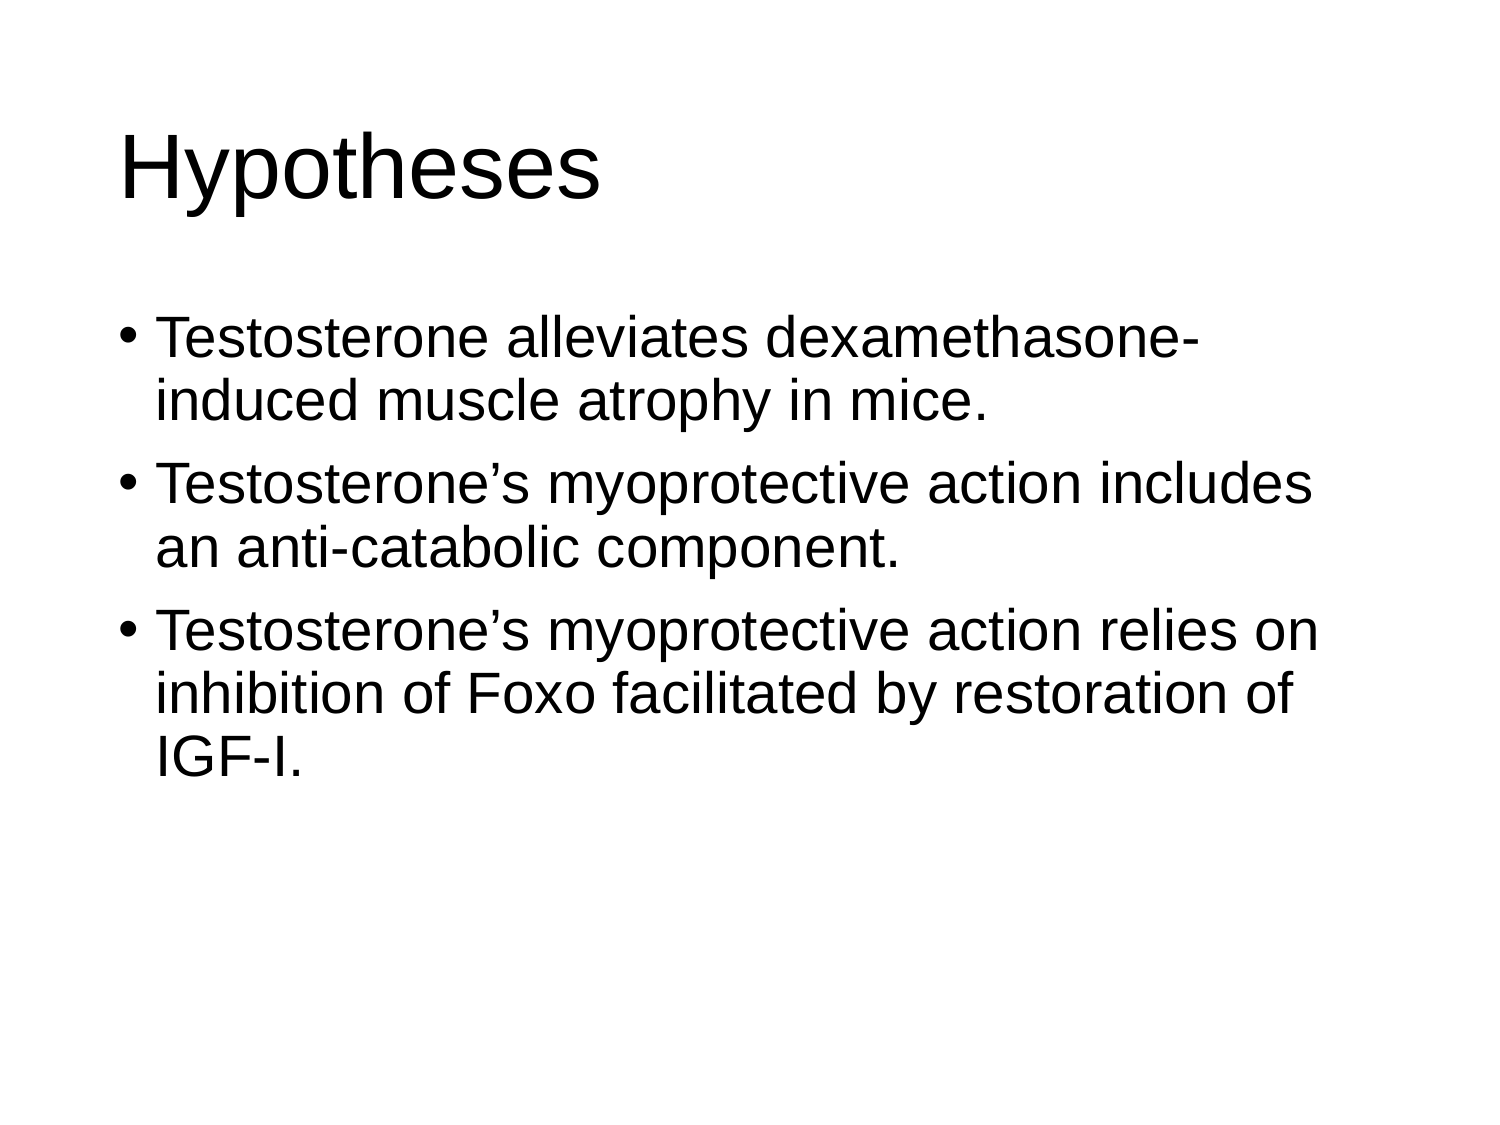

# Hypotheses
Testosterone alleviates dexamethasone-induced muscle atrophy in mice.
Testosterone’s myoprotective action includes an anti-catabolic component.
Testosterone’s myoprotective action relies on inhibition of Foxo facilitated by restoration of IGF-I.